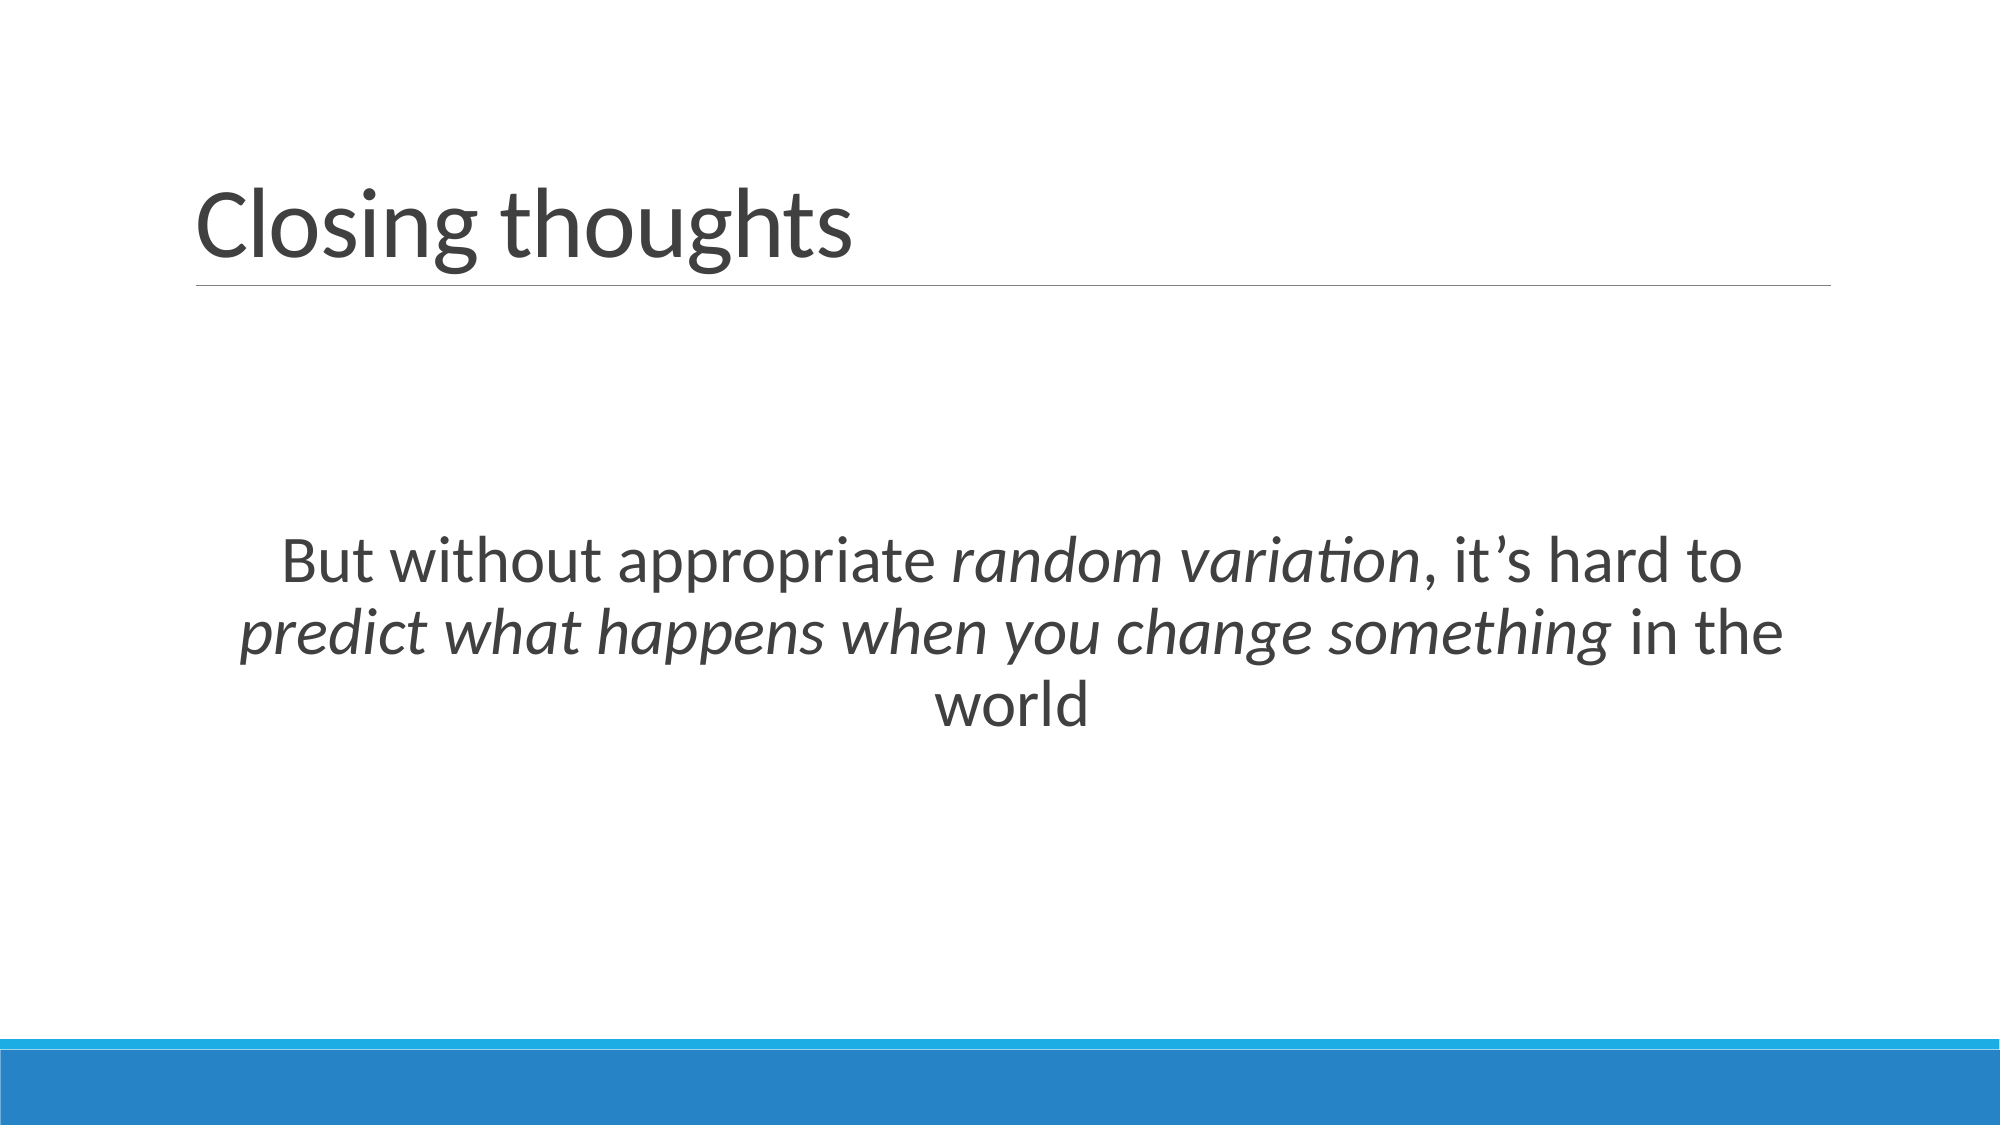

# Closing thoughts
But without appropriate random variation, it’s hard to predict what happens when you change something in the world